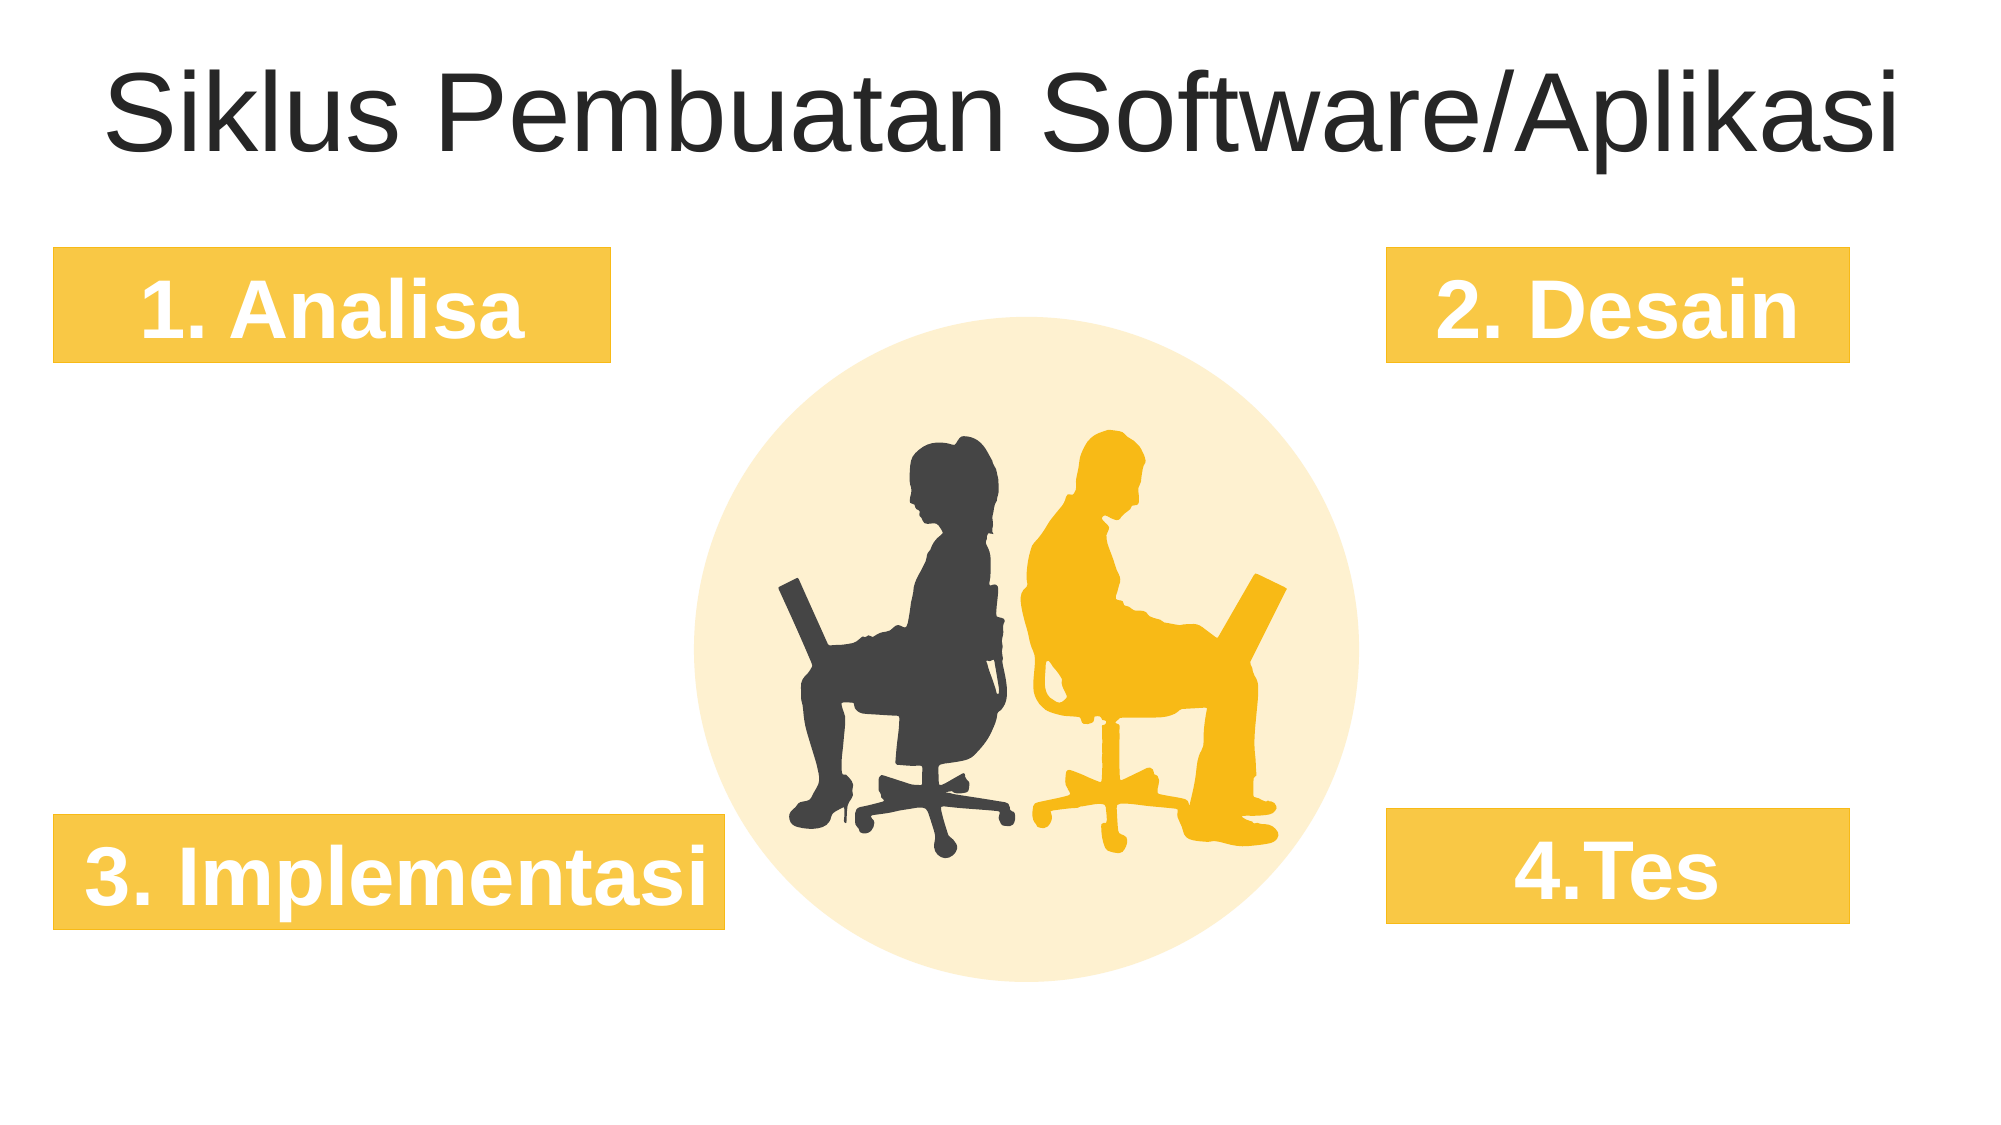

Siklus Pembuatan Software/Aplikasi
1. Analisa
2. Desain

Add Text
Simple PowerPoint Presentation
4.Tes
3. Implementasi